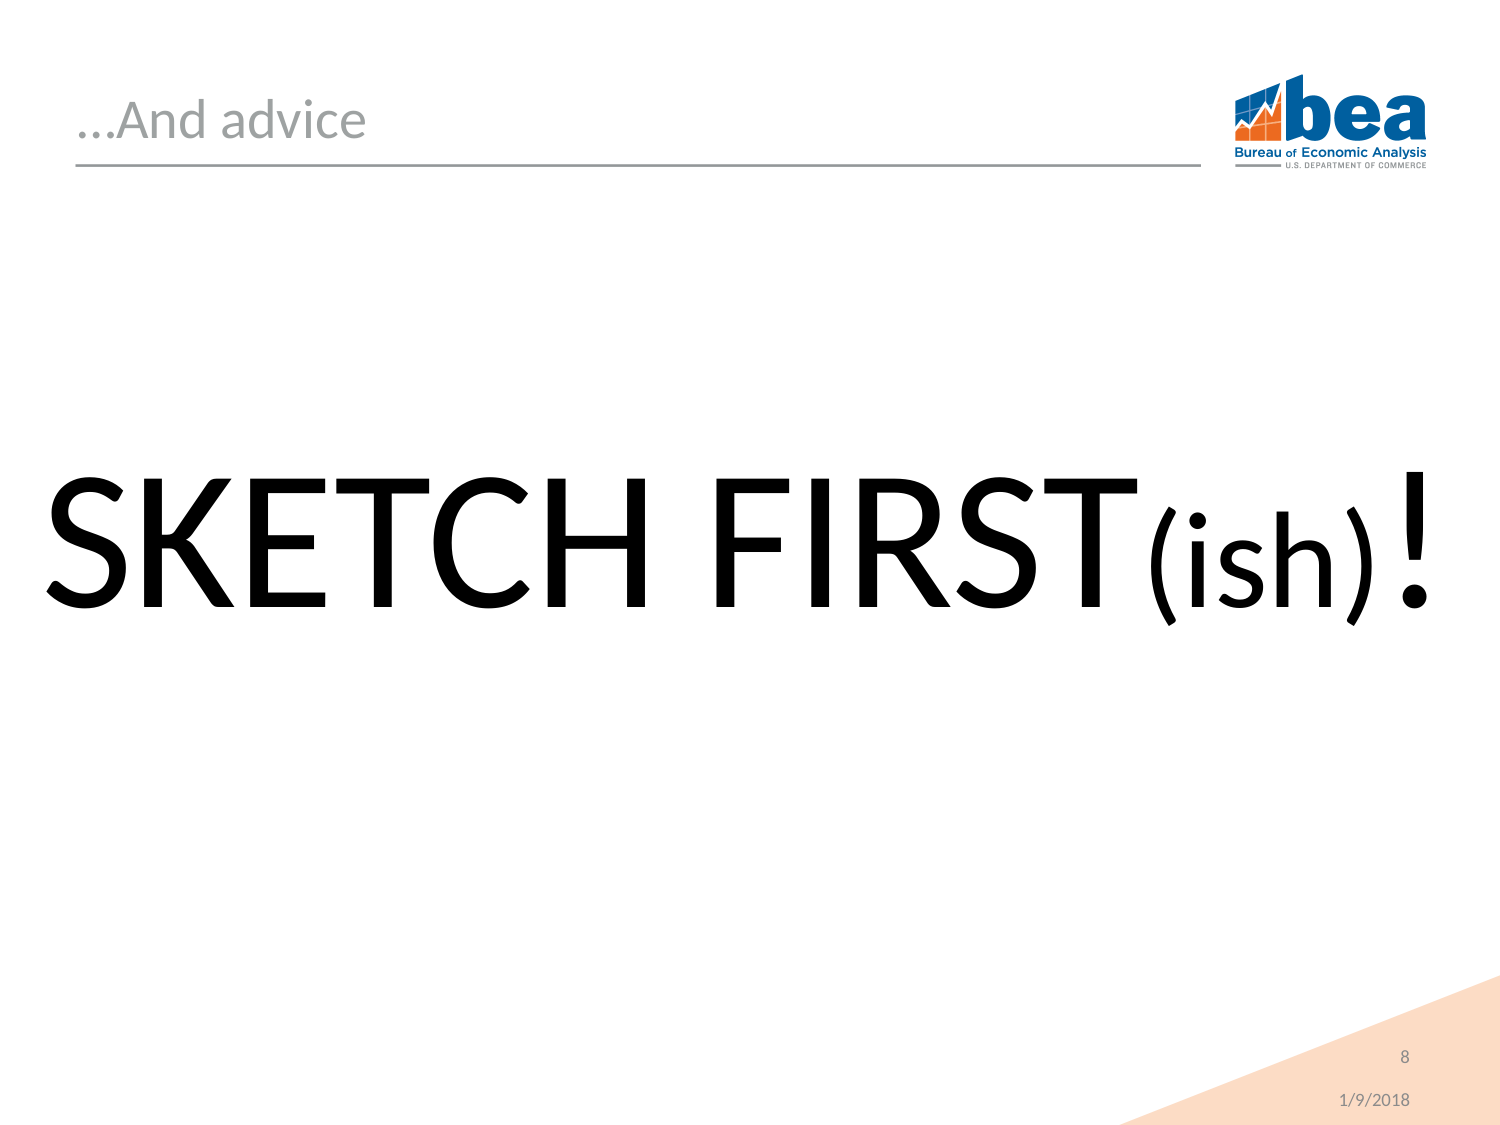

# …And advice
SKETCH FIRST(ish)!
8
1/9/2018